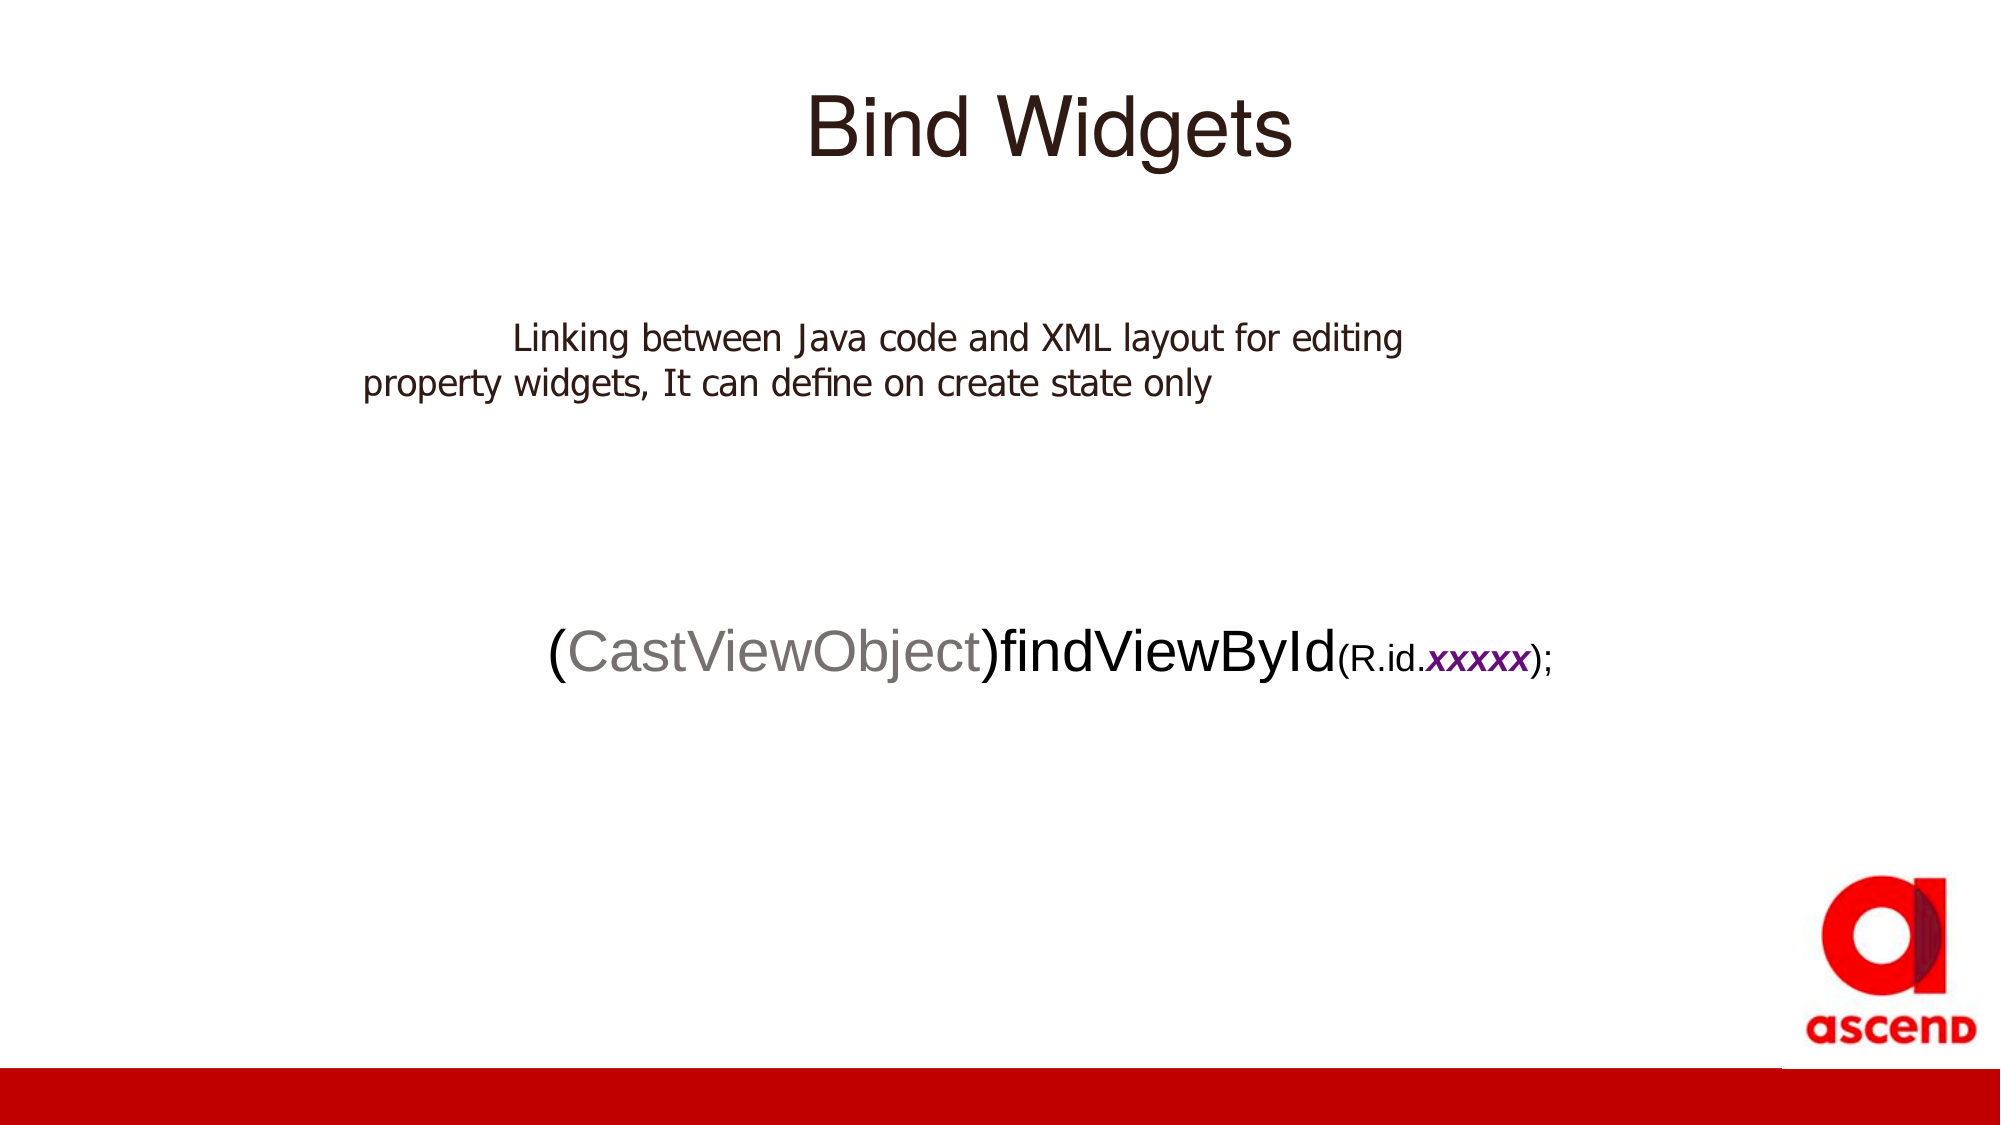

Bind Widgets
	Linking between Java code and XML layout for editing property widgets, It can define on create state only
(CastViewObject)findViewById(R.id.xxxxx);